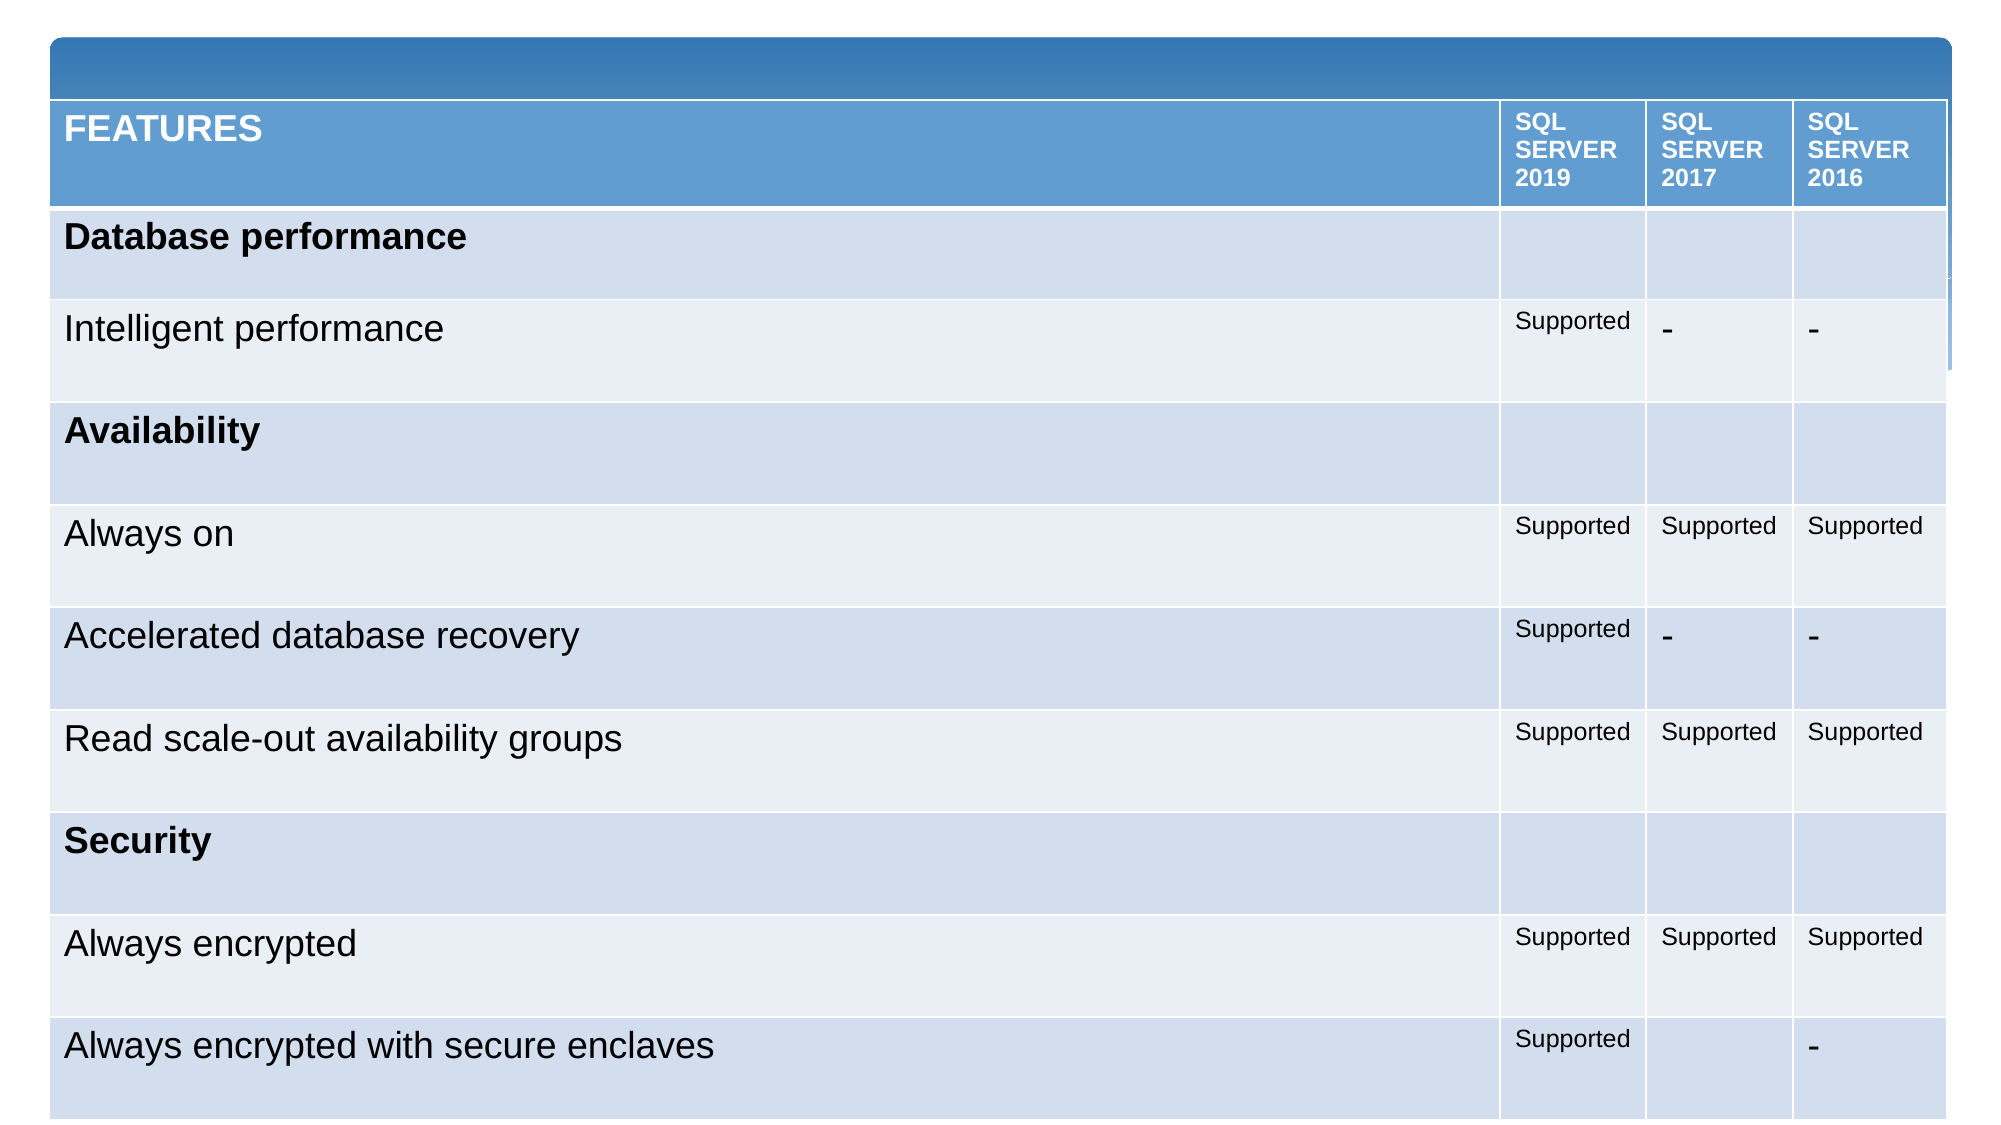

| FEATURES | SQL SERVER 2019 | SQL SERVER 2017 | SQL SERVER 2016 |
| --- | --- | --- | --- |
| Database performance |  |  |  |
| Intelligent performance | Supported | - | - |
| Availability |  |  |  |
| Always on | Supported | Supported | Supported |
| Accelerated database recovery | Supported | - | - |
| Read scale-out availability groups | Supported | Supported | Supported |
| Security |  |  |  |
| Always encrypted | Supported | Supported | Supported |
| Always encrypted with secure enclaves | Supported |  | - |